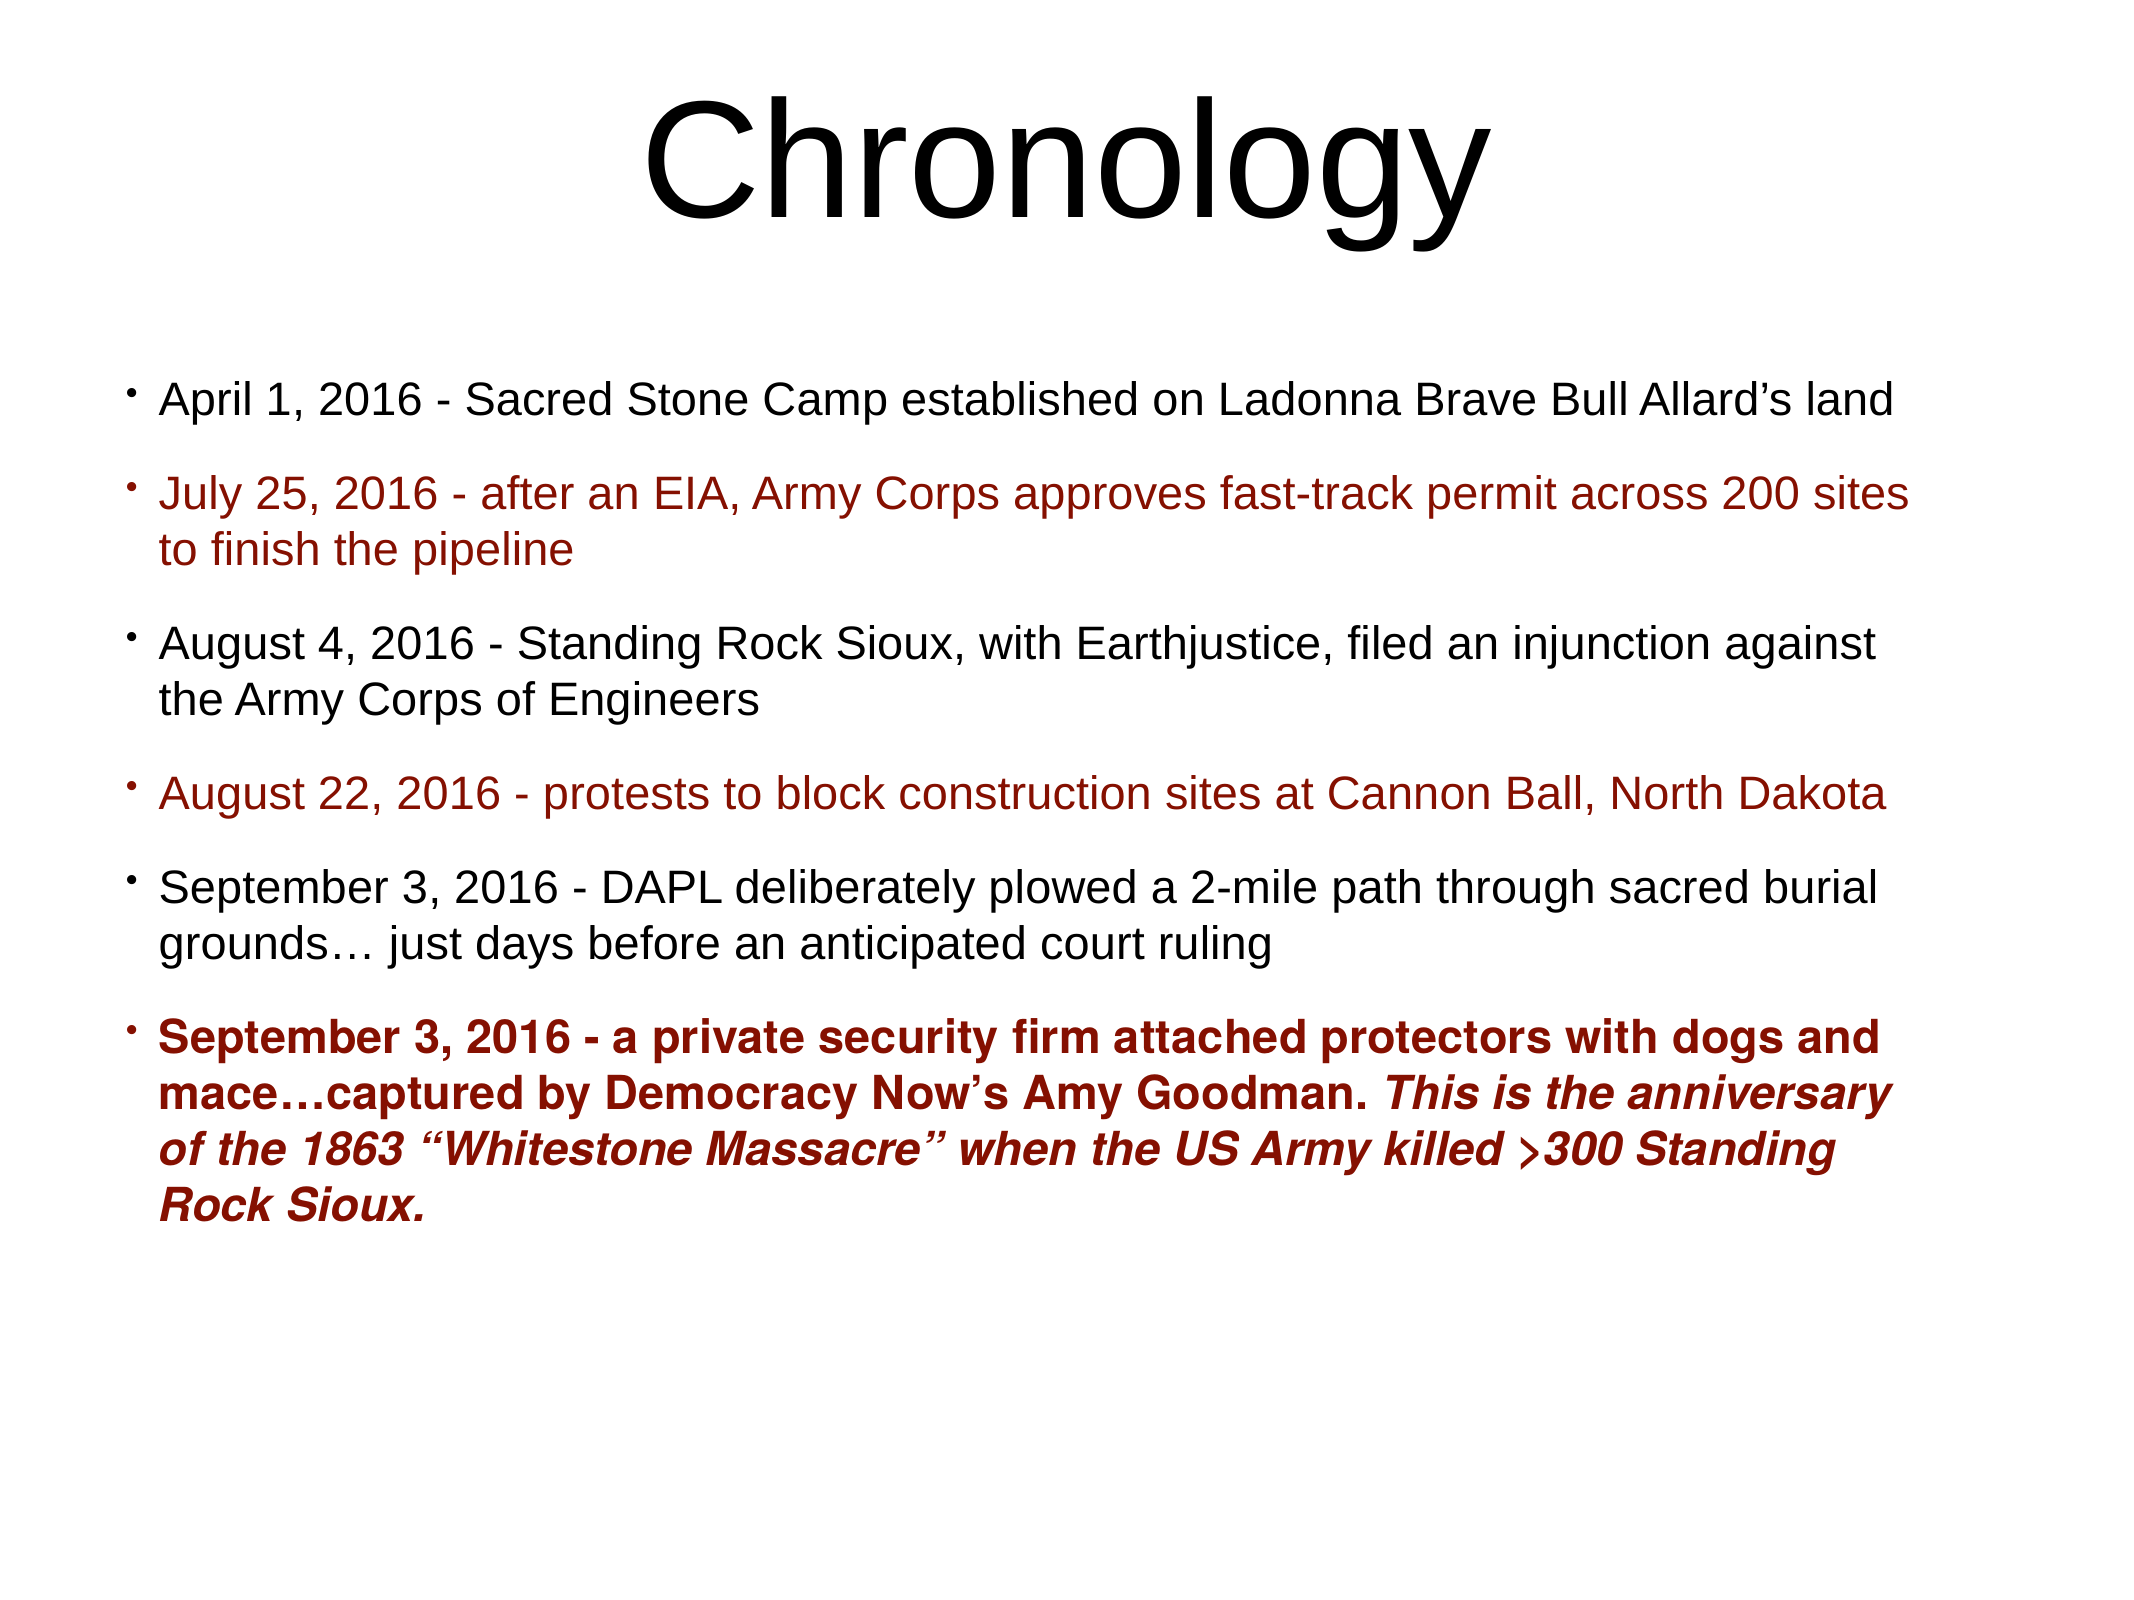

# Chronology
April 1, 2016 - Sacred Stone Camp established on Ladonna Brave Bull Allard’s land
July 25, 2016 - after an EIA, Army Corps approves fast-track permit across 200 sites to finish the pipeline
August 4, 2016 - Standing Rock Sioux, with Earthjustice, filed an injunction against the Army Corps of Engineers
August 22, 2016 - protests to block construction sites at Cannon Ball, North Dakota
September 3, 2016 - DAPL deliberately plowed a 2-mile path through sacred burial grounds… just days before an anticipated court ruling
September 3, 2016 - a private security firm attached protectors with dogs and mace…captured by Democracy Now’s Amy Goodman. This is the anniversary of the 1863 “Whitestone Massacre” when the US Army killed >300 Standing Rock Sioux.